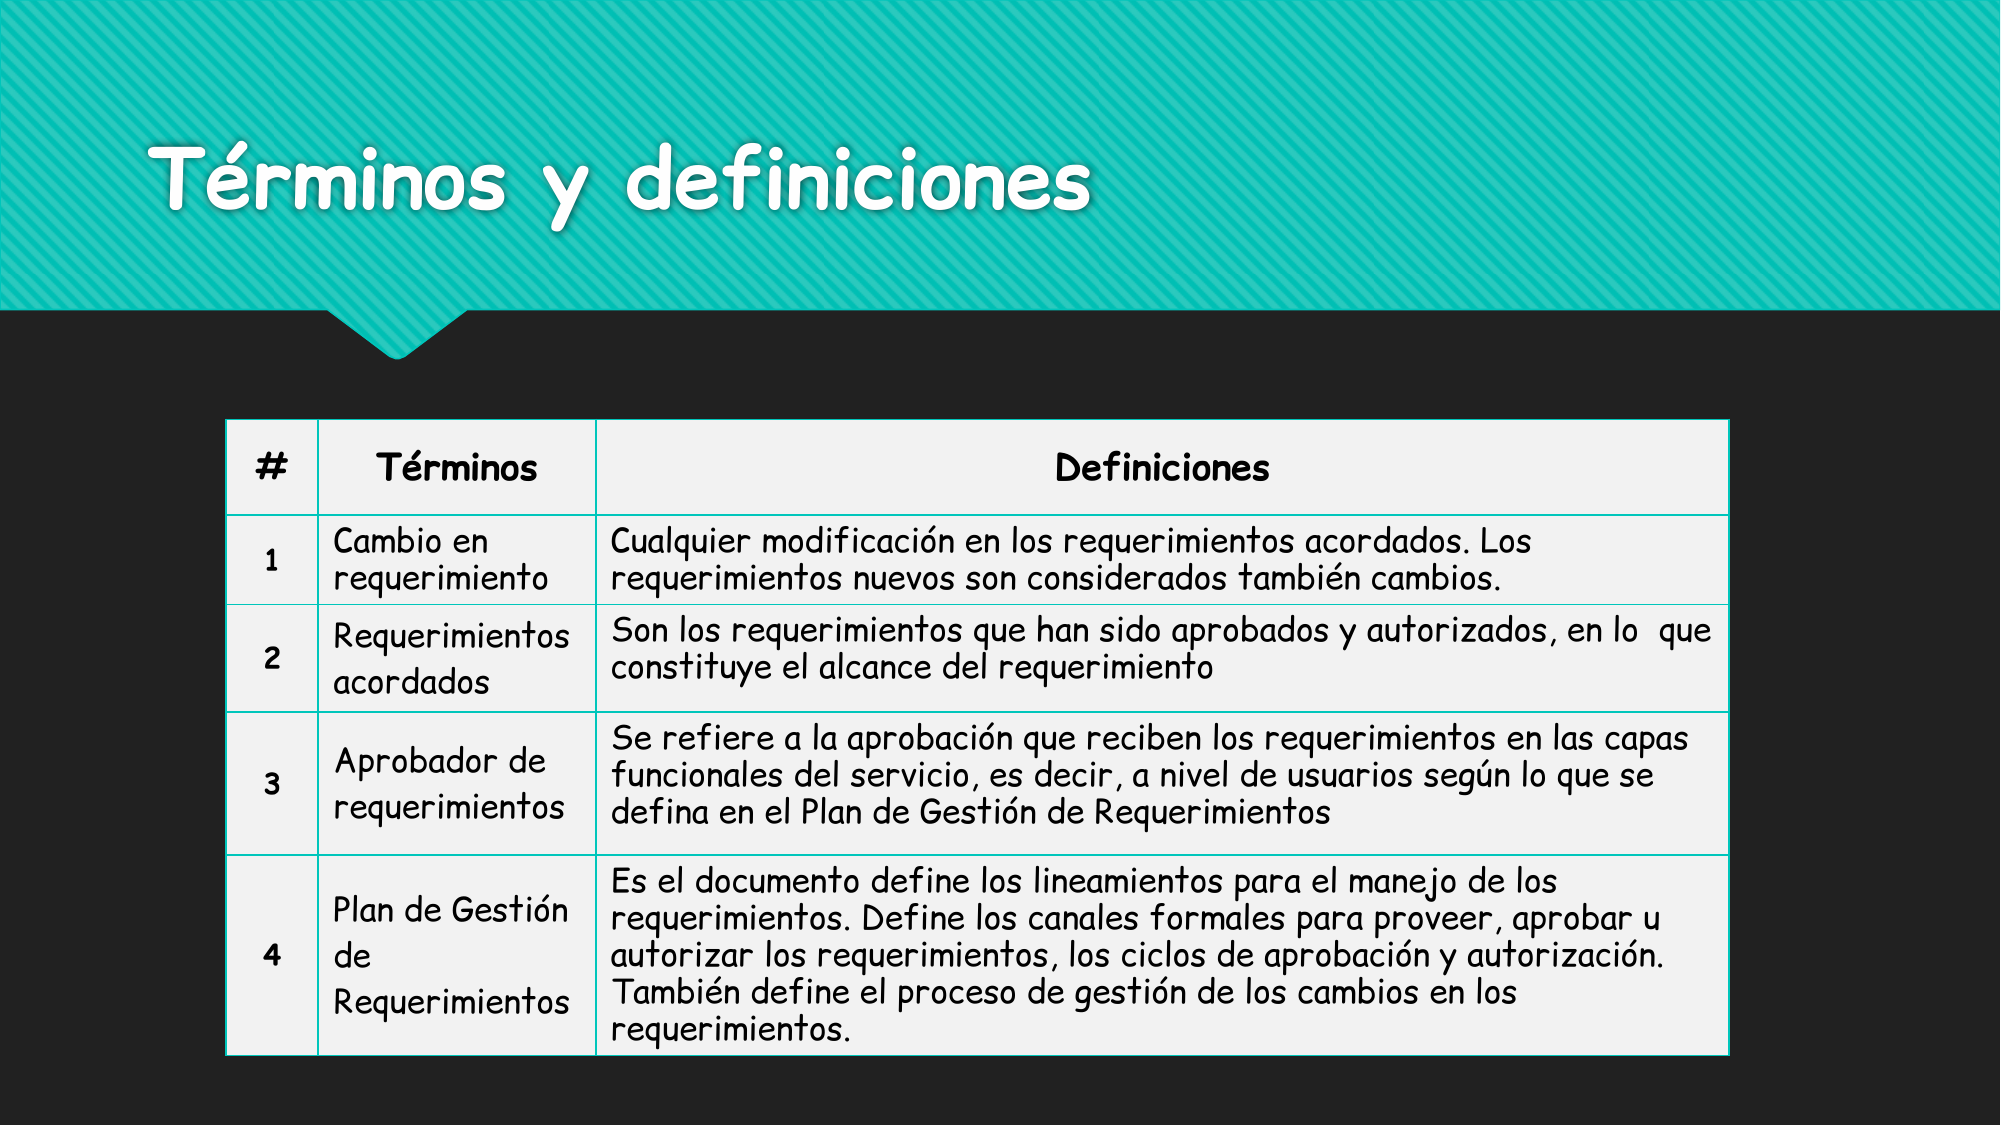

# Términos y definiciones
| # | Términos | Definiciones |
| --- | --- | --- |
| 1 | Cambio en requerimiento | Cualquier modificación en los requerimientos acordados. Los requerimientos nuevos son considerados también cambios. |
| 2 | Requerimientos acordados | Son los requerimientos que han sido aprobados y autorizados, en lo que constituye el alcance del requerimiento |
| 3 | Aprobador de requerimientos | Se refiere a la aprobación que reciben los requerimientos en las capas funcionales del servicio, es decir, a nivel de usuarios según lo que se defina en el Plan de Gestión de Requerimientos |
| 4 | Plan de Gestión de Requerimientos | Es el documento define los lineamientos para el manejo de los requerimientos. Define los canales formales para proveer, aprobar u autorizar los requerimientos, los ciclos de aprobación y autorización. También define el proceso de gestión de los cambios en los requerimientos. |